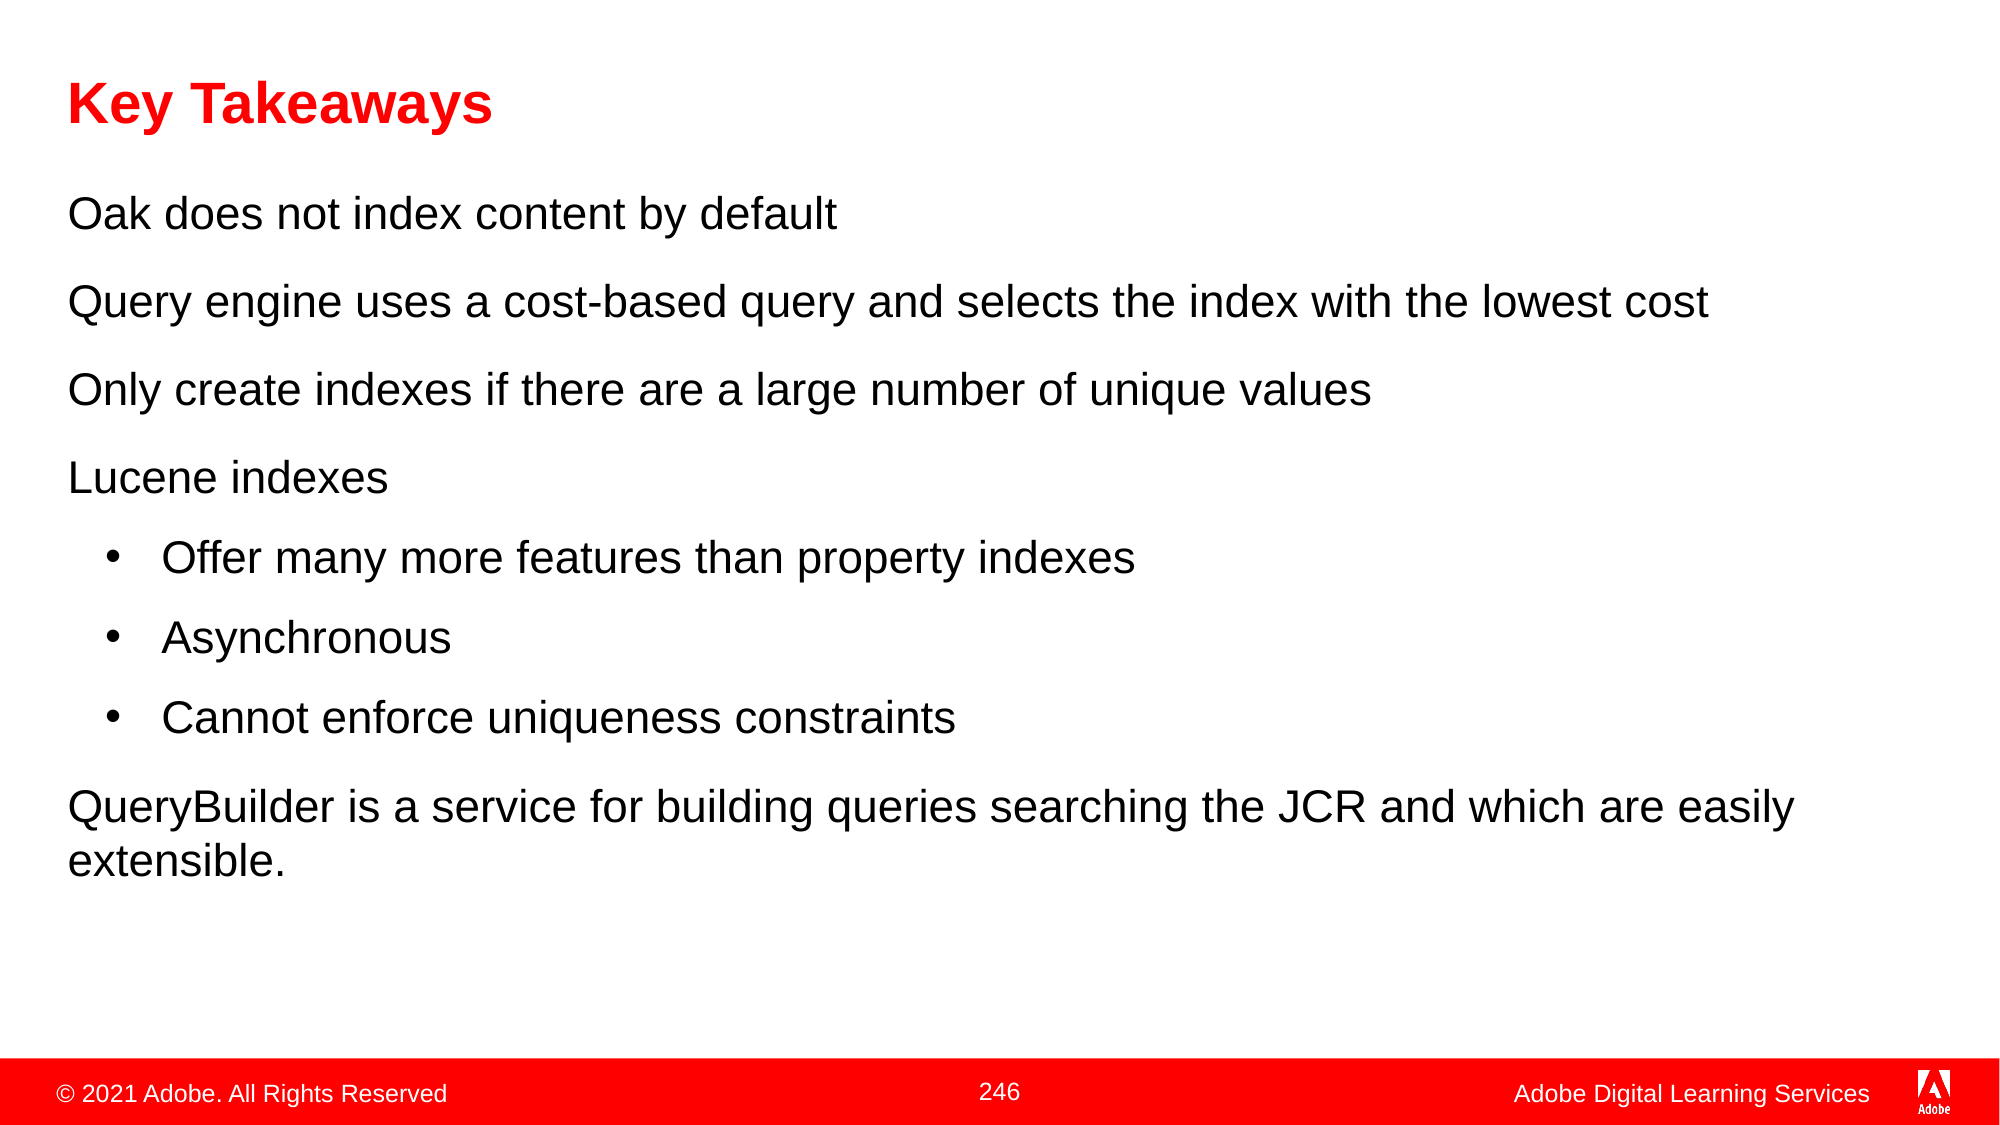

# Key Takeaways
Oak does not index content by default
Query engine uses a cost-based query and selects the index with the lowest cost
Only create indexes if there are a large number of unique values
Lucene indexes
Offer many more features than property indexes
Asynchronous
Cannot enforce uniqueness constraints
QueryBuilder is a service for building queries searching the JCR and which are easily extensible.